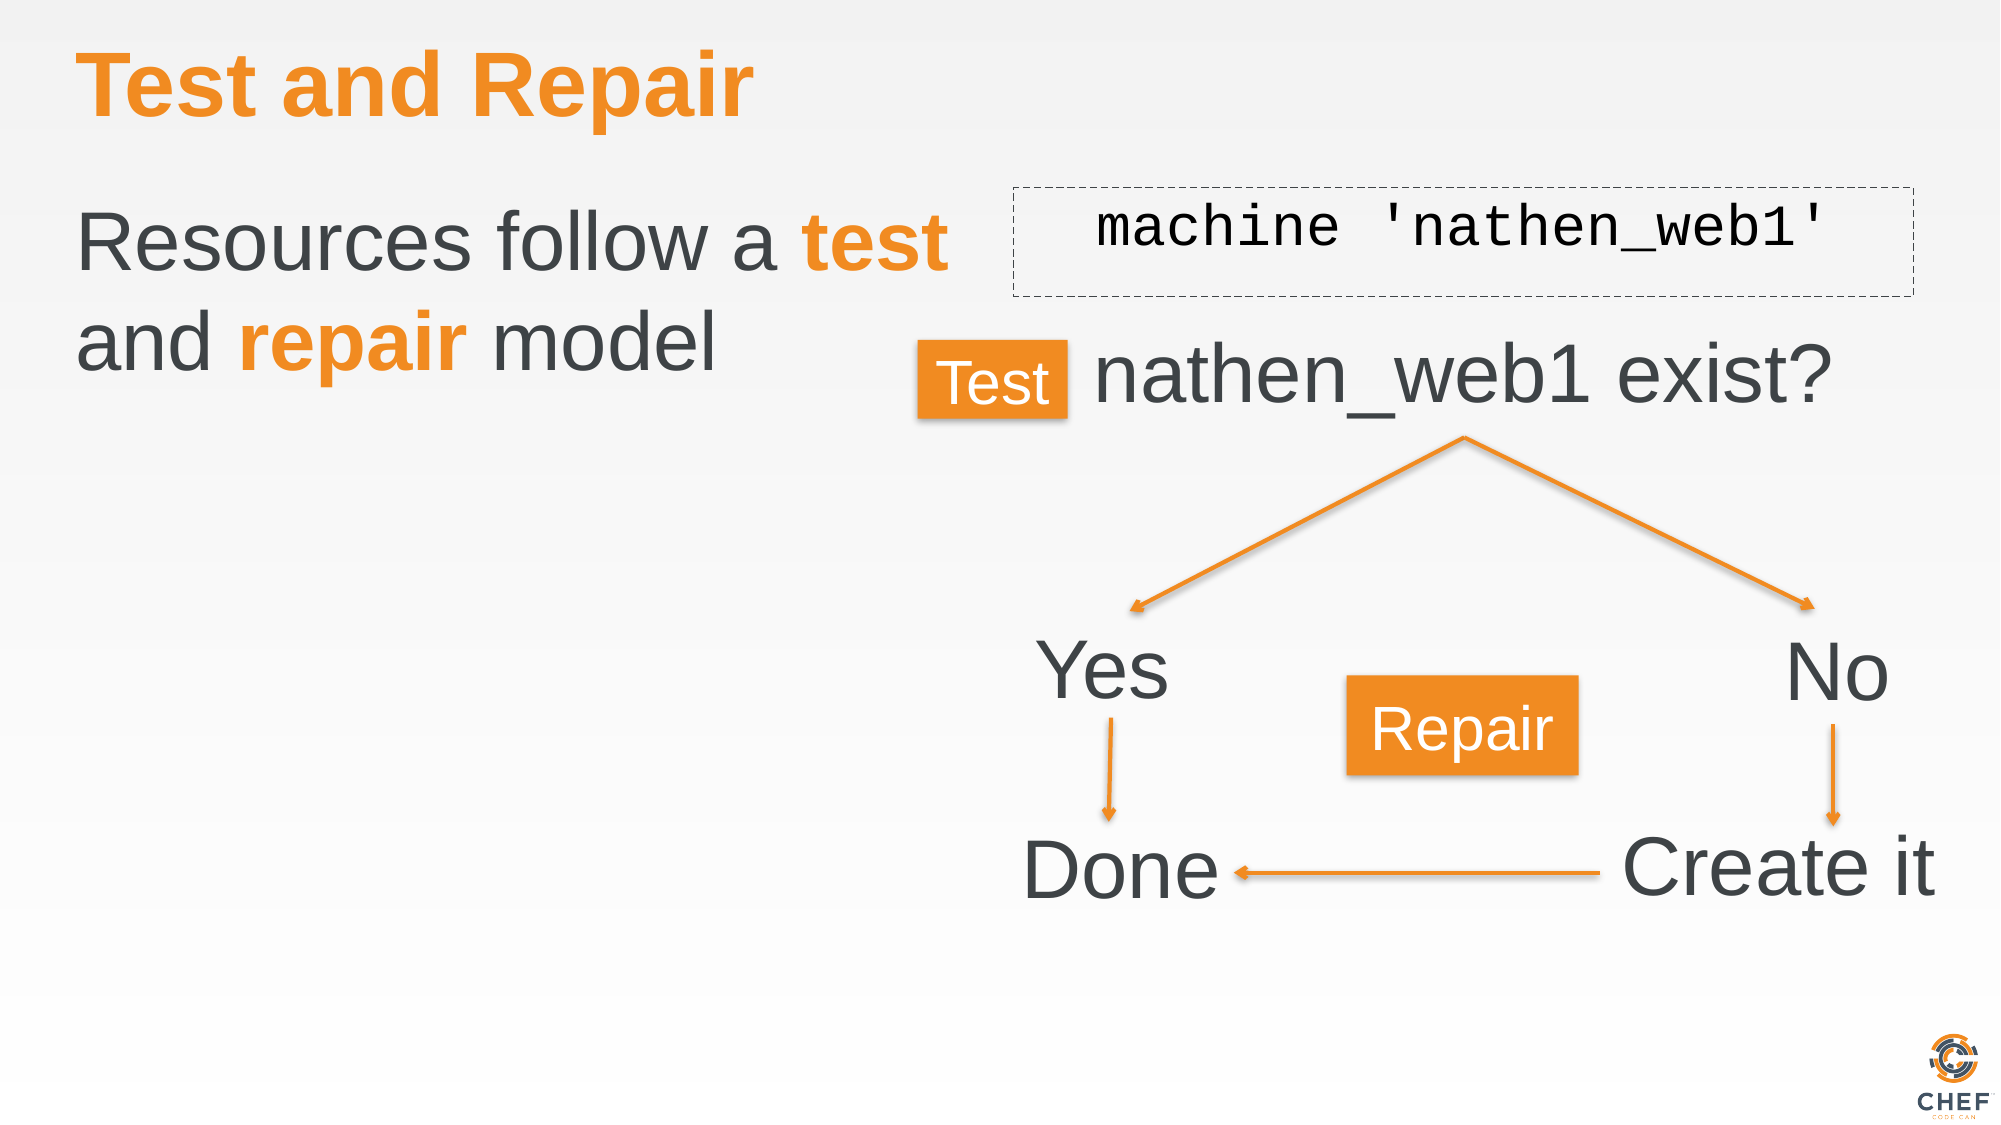

# Test and Repair
Resources follow a test and repair model
machine 'nathen_web1'
nathen_web1 exist?
Test
Yes
No
Repair
Create it
Done